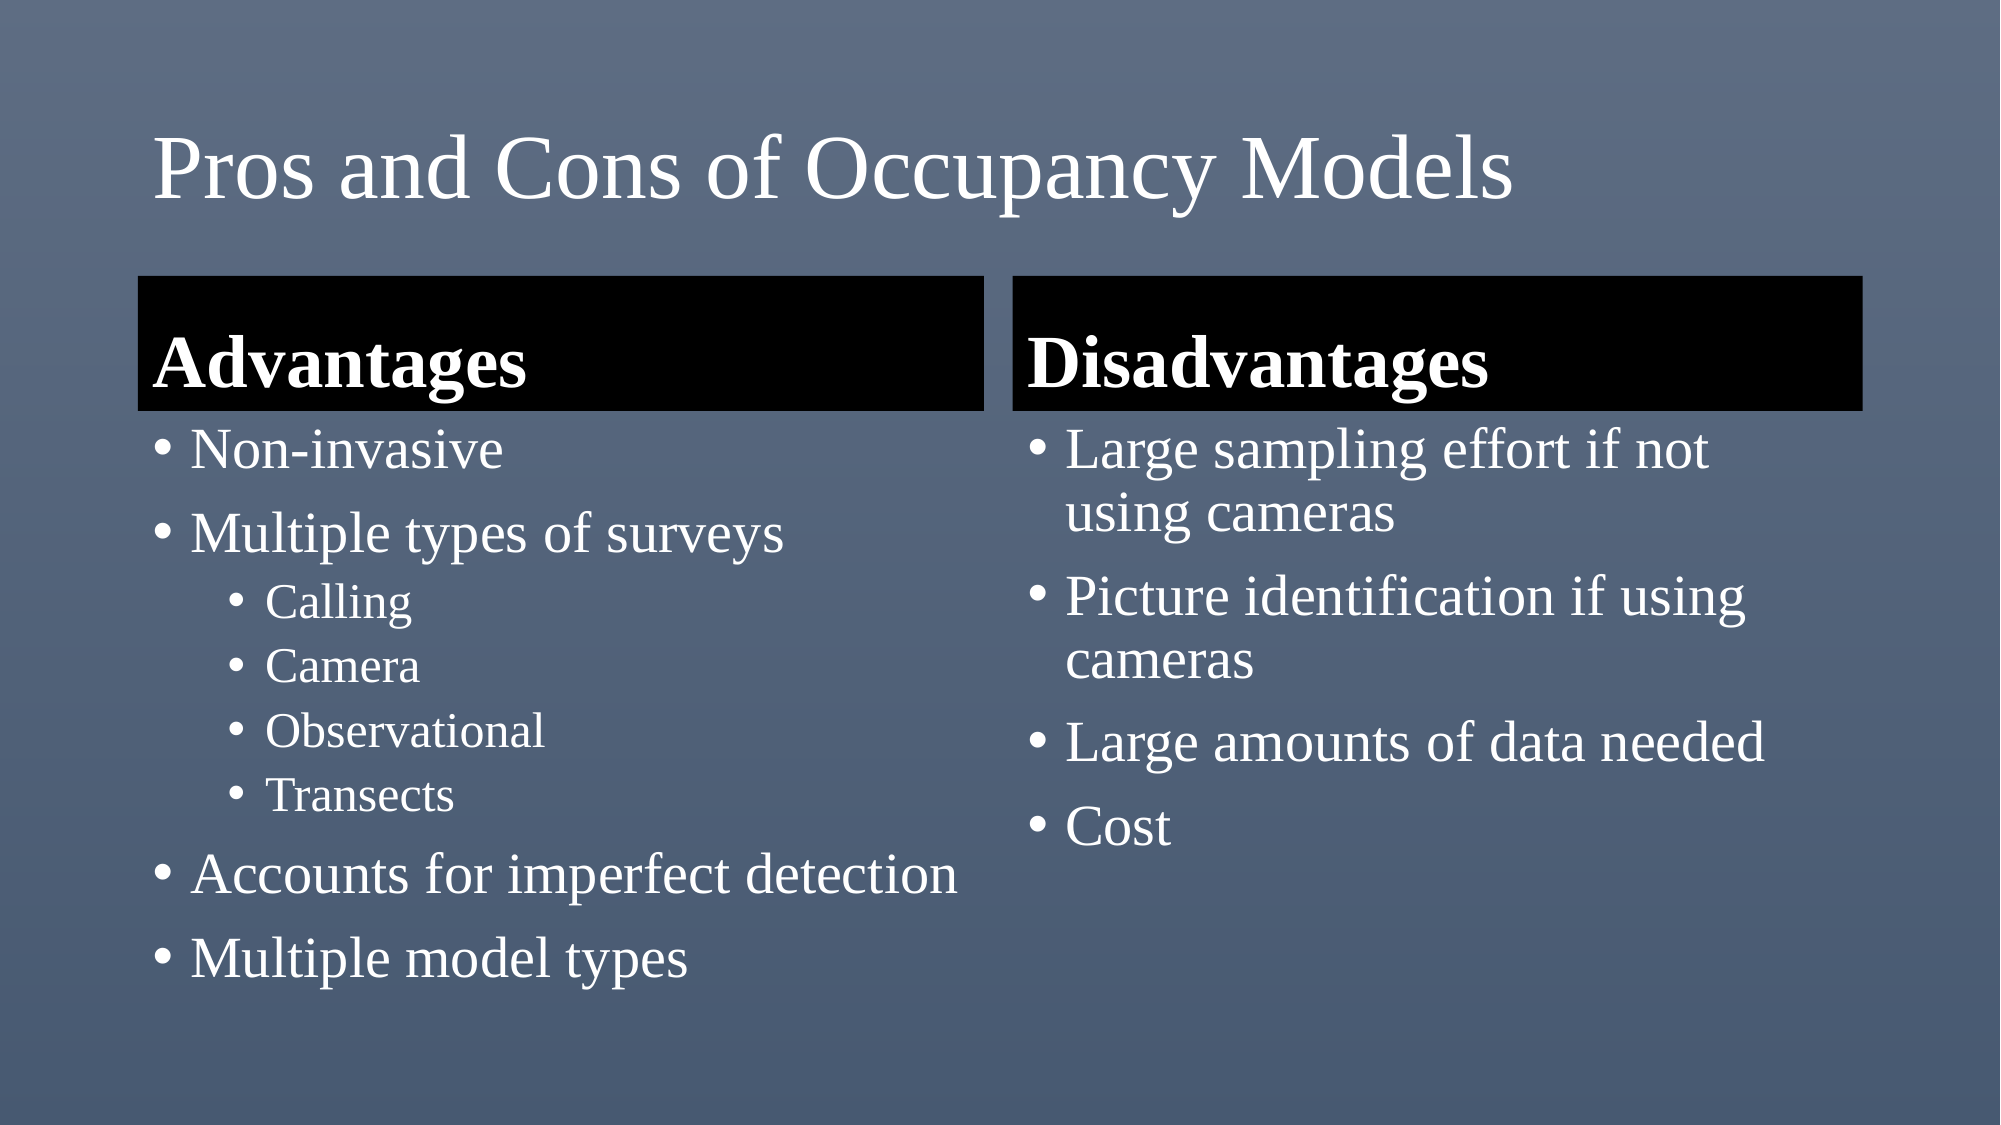

# Pros and Cons of Occupancy Models
Advantages
Disadvantages
Non-invasive
Multiple types of surveys
Calling
Camera
Observational
Transects
Accounts for imperfect detection
Multiple model types
Large sampling effort if not using cameras
Picture identification if using cameras
Large amounts of data needed
Cost